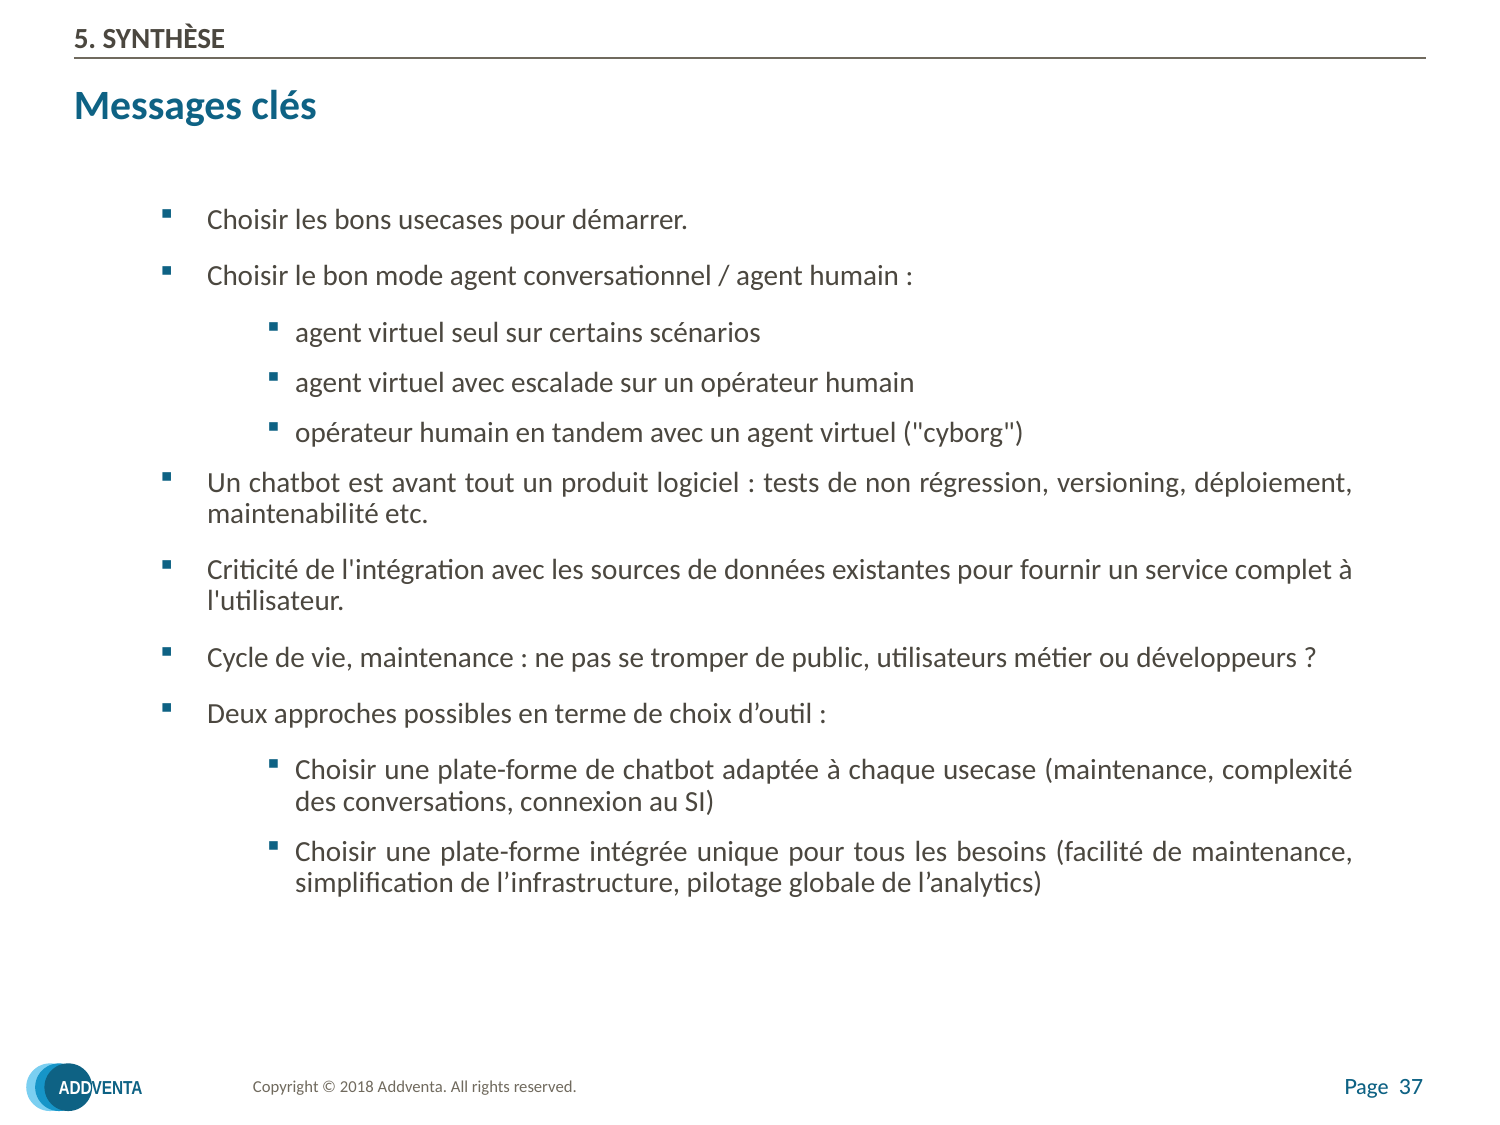

# 5. SYNTHÈSE
Messages clés
Choisir les bons usecases pour démarrer.
Choisir le bon mode agent conversationnel / agent humain :
agent virtuel seul sur certains scénarios
agent virtuel avec escalade sur un opérateur humain
opérateur humain en tandem avec un agent virtuel ("cyborg")
Un chatbot est avant tout un produit logiciel : tests de non régression, versioning, déploiement, maintenabilité etc.
Criticité de l'intégration avec les sources de données existantes pour fournir un service complet à l'utilisateur.
Cycle de vie, maintenance : ne pas se tromper de public, utilisateurs métier ou développeurs ?
Deux approches possibles en terme de choix d’outil :
Choisir une plate-forme de chatbot adaptée à chaque usecase (maintenance, complexité des conversations, connexion au SI)
Choisir une plate-forme intégrée unique pour tous les besoins (facilité de maintenance, simplification de l’infrastructure, pilotage globale de l’analytics)